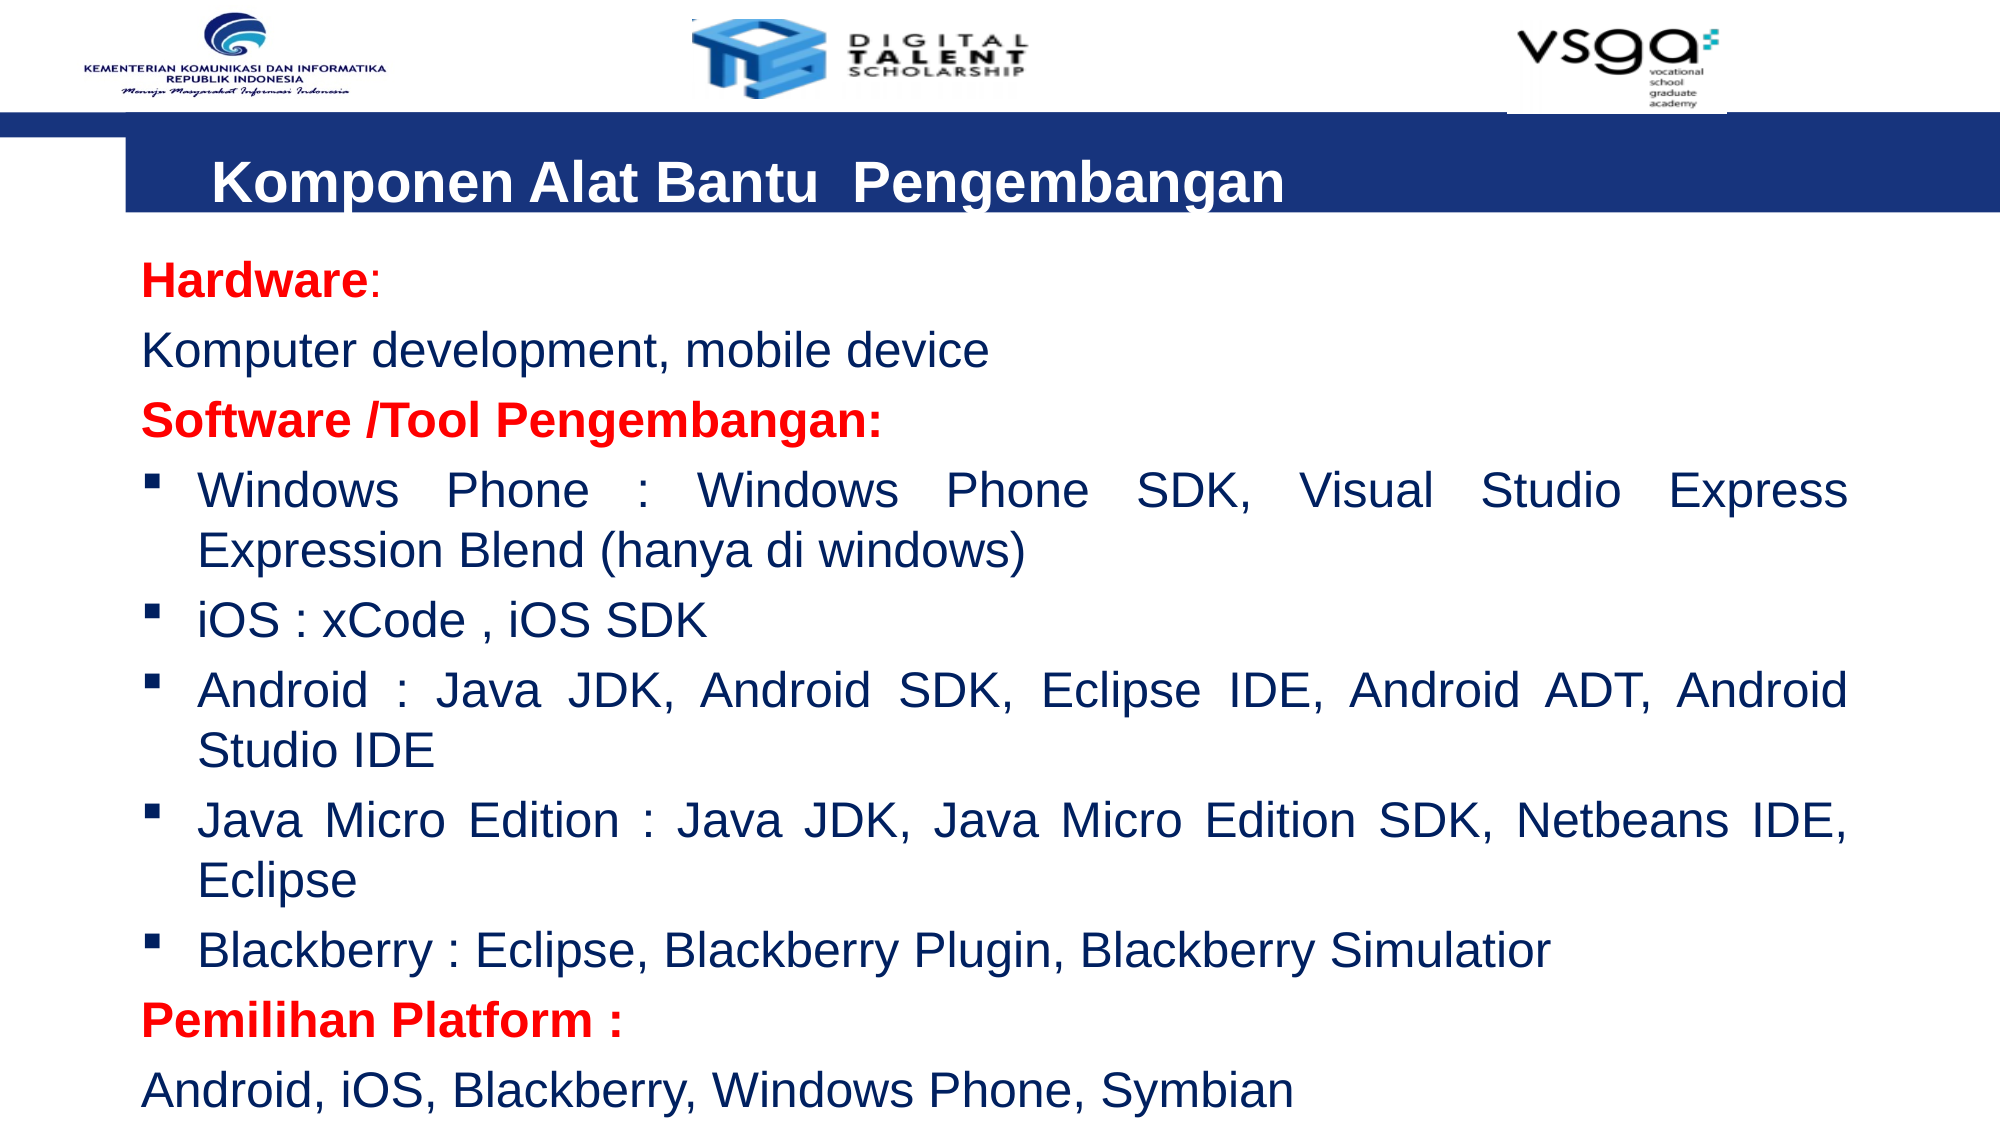

Komponen Alat Bantu  Pengembangan

Hardware:
Komputer development, mobile device
Software /Tool Pengembangan:
Windows Phone : Windows Phone SDK, Visual Studio Express Expression Blend (hanya di windows)
iOS : xCode , iOS SDK
Android : Java JDK, Android SDK, Eclipse IDE, Android ADT, Android Studio IDE
Java Micro Edition : Java JDK, Java Micro Edition SDK, Netbeans IDE, Eclipse
Blackberry : Eclipse, Blackberry Plugin, Blackberry Simulatior
Pemilihan Platform :
Android, iOS, Blackberry, Windows Phone, Symbian